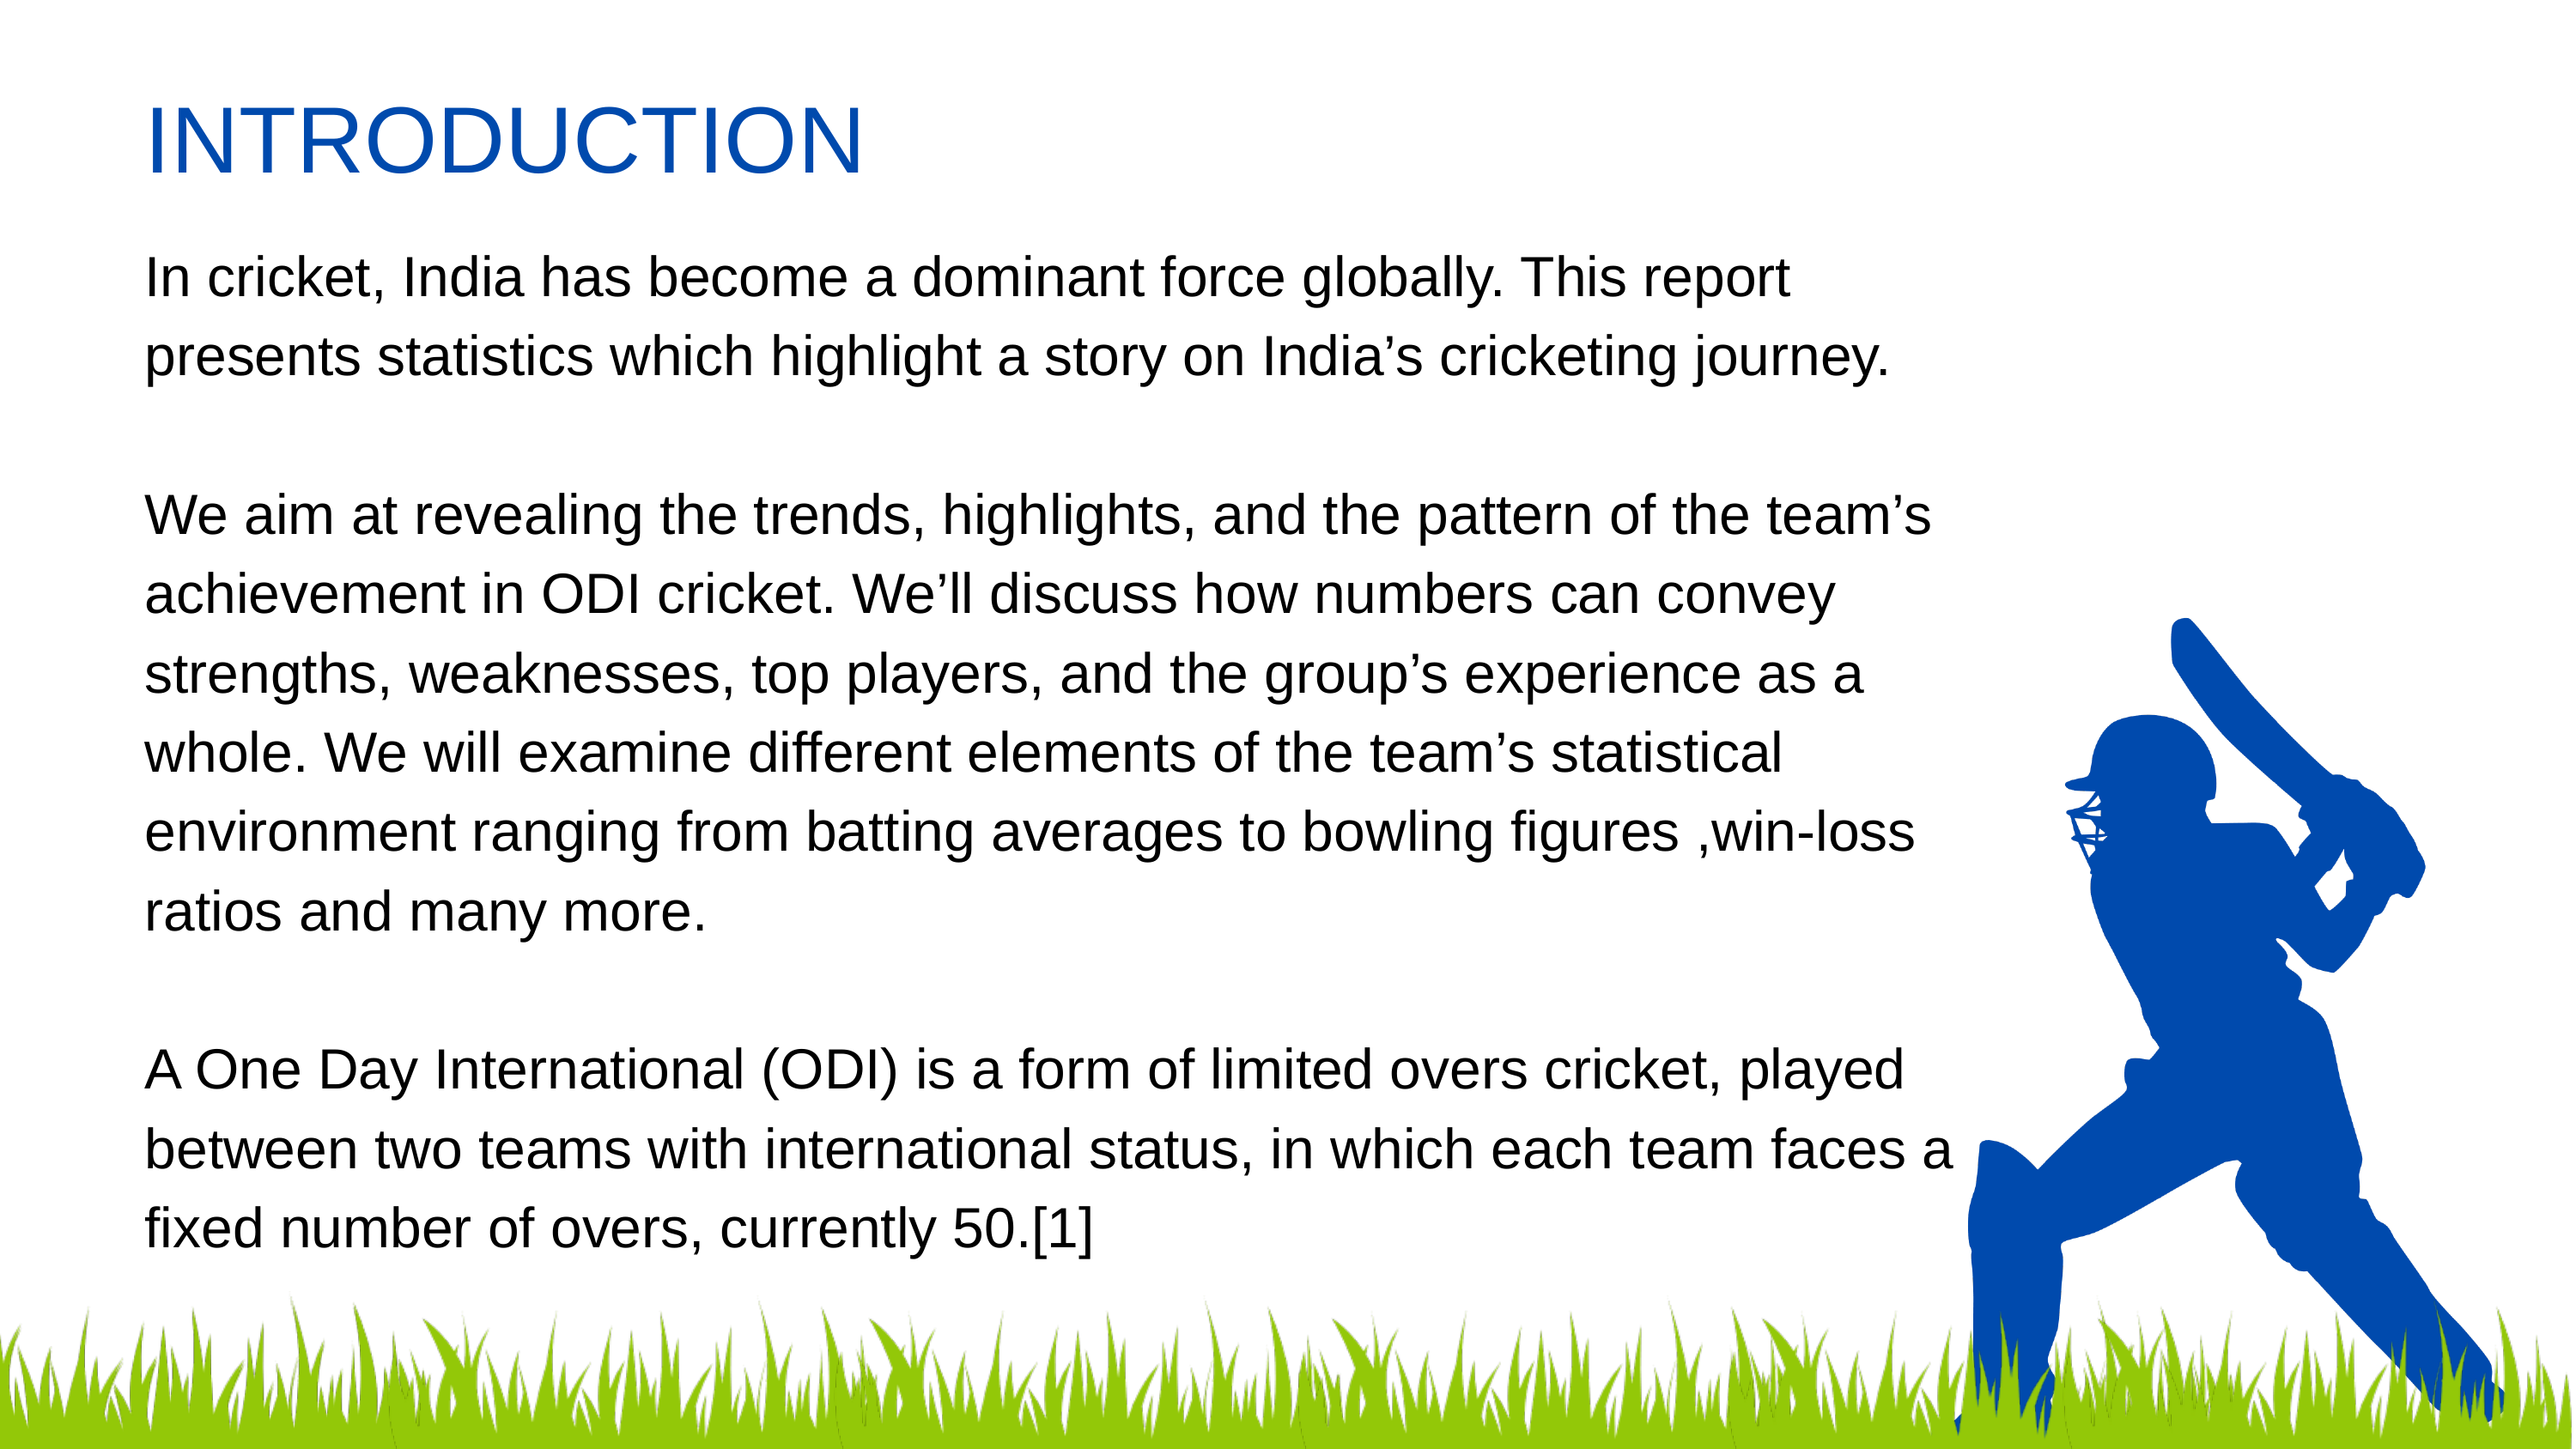

INTRODUCTION
In cricket, India has become a dominant force globally. This report presents statistics which highlight a story on India’s cricketing journey.

We aim at revealing the trends, highlights, and the pattern of the team’s achievement in ODI cricket. We’ll discuss how numbers can convey strengths, weaknesses, top players, and the group’s experience as a whole. We will examine different elements of the team’s statistical environment ranging from batting averages to bowling figures ,win-loss ratios and many more.

A One Day International (ODI) is a form of limited overs cricket, played between two teams with international status, in which each team faces a fixed number of overs, currently 50.[1]